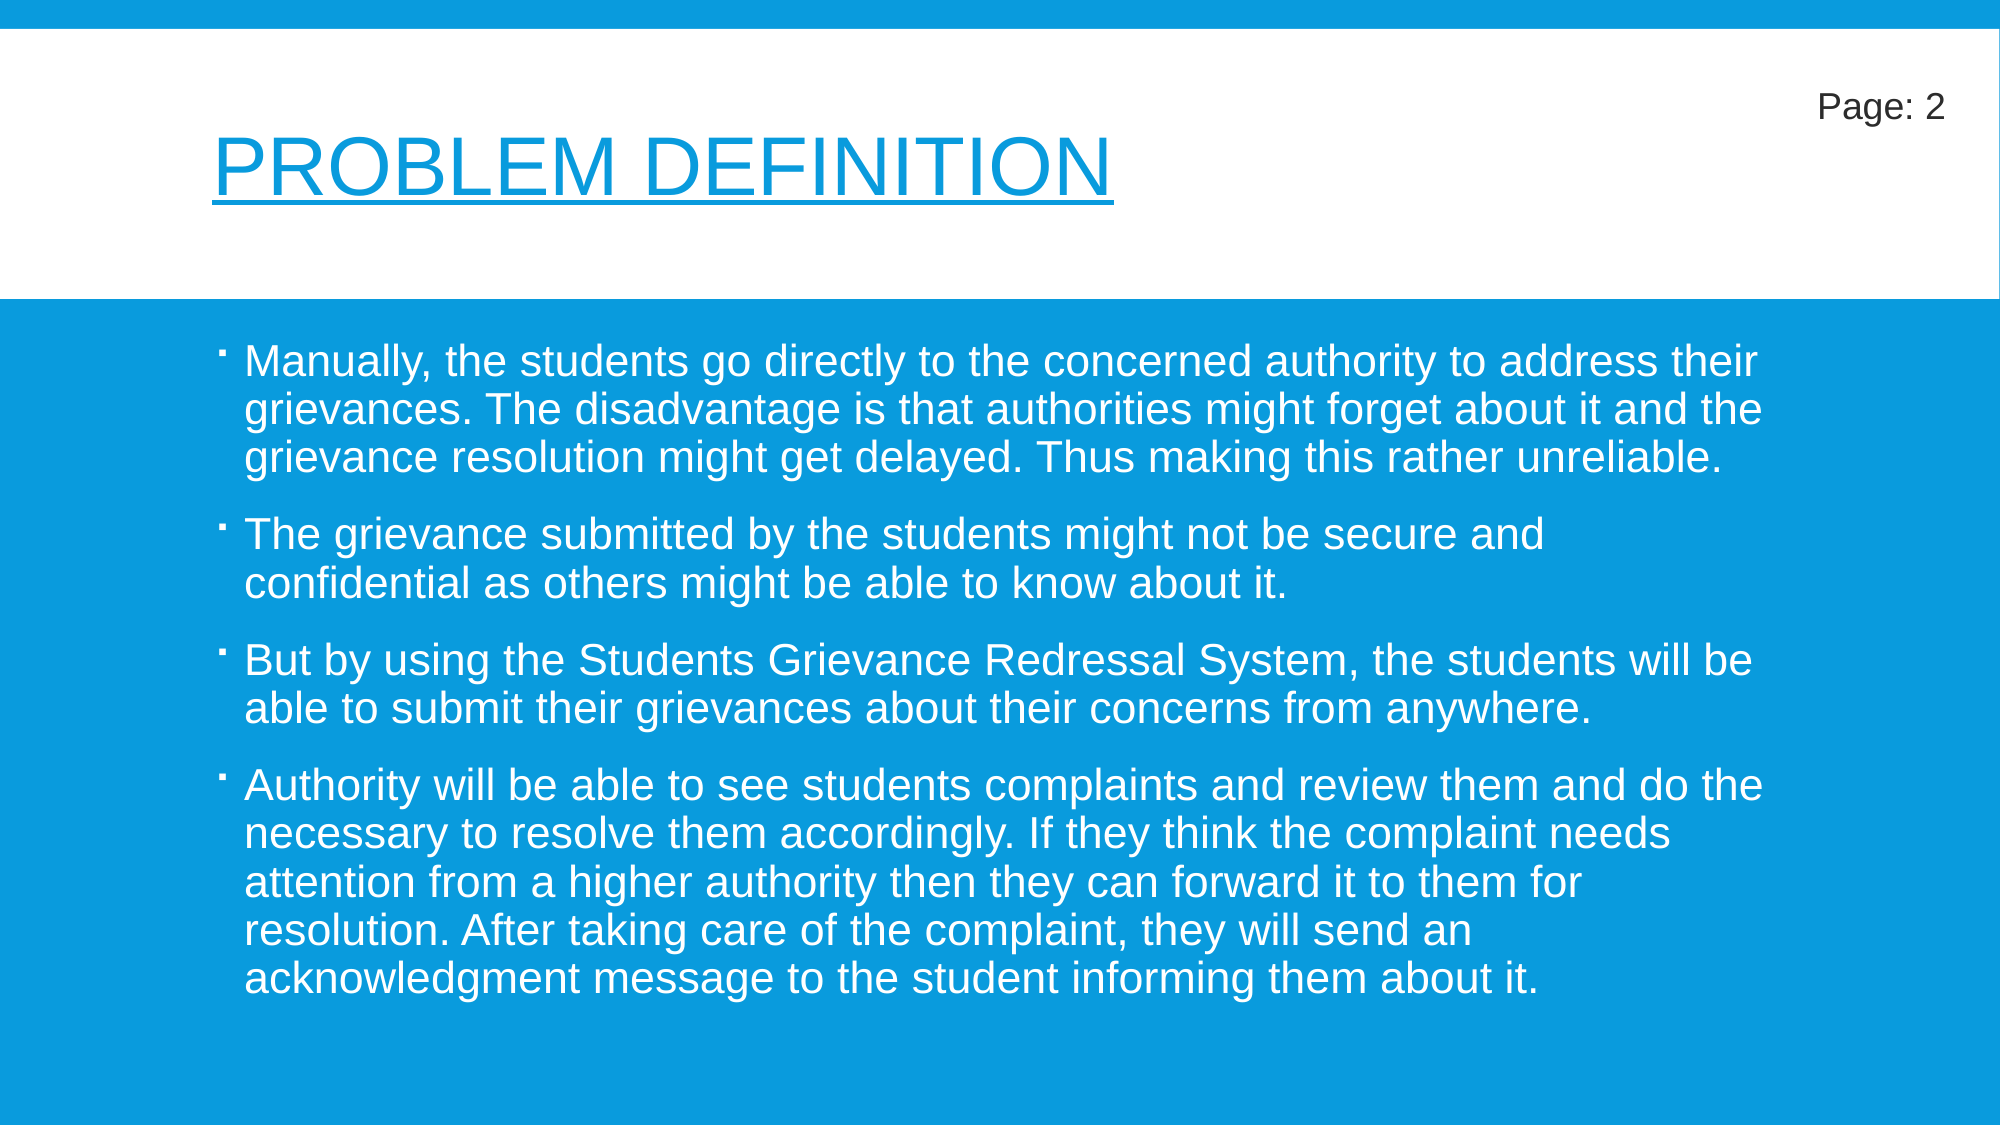

# Problem definition
Page: 2
Manually, the students go directly to the concerned authority to address their grievances. The disadvantage is that authorities might forget about it and the grievance resolution might get delayed. Thus making this rather unreliable.
The grievance submitted by the students might not be secure and confidential as others might be able to know about it.
But by using the Students Grievance Redressal System, the students will be able to submit their grievances about their concerns from anywhere.
Authority will be able to see students complaints and review them and do the necessary to resolve them accordingly. If they think the complaint needs attention from a higher authority then they can forward it to them for resolution. After taking care of the complaint, they will send an acknowledgment message to the student informing them about it.